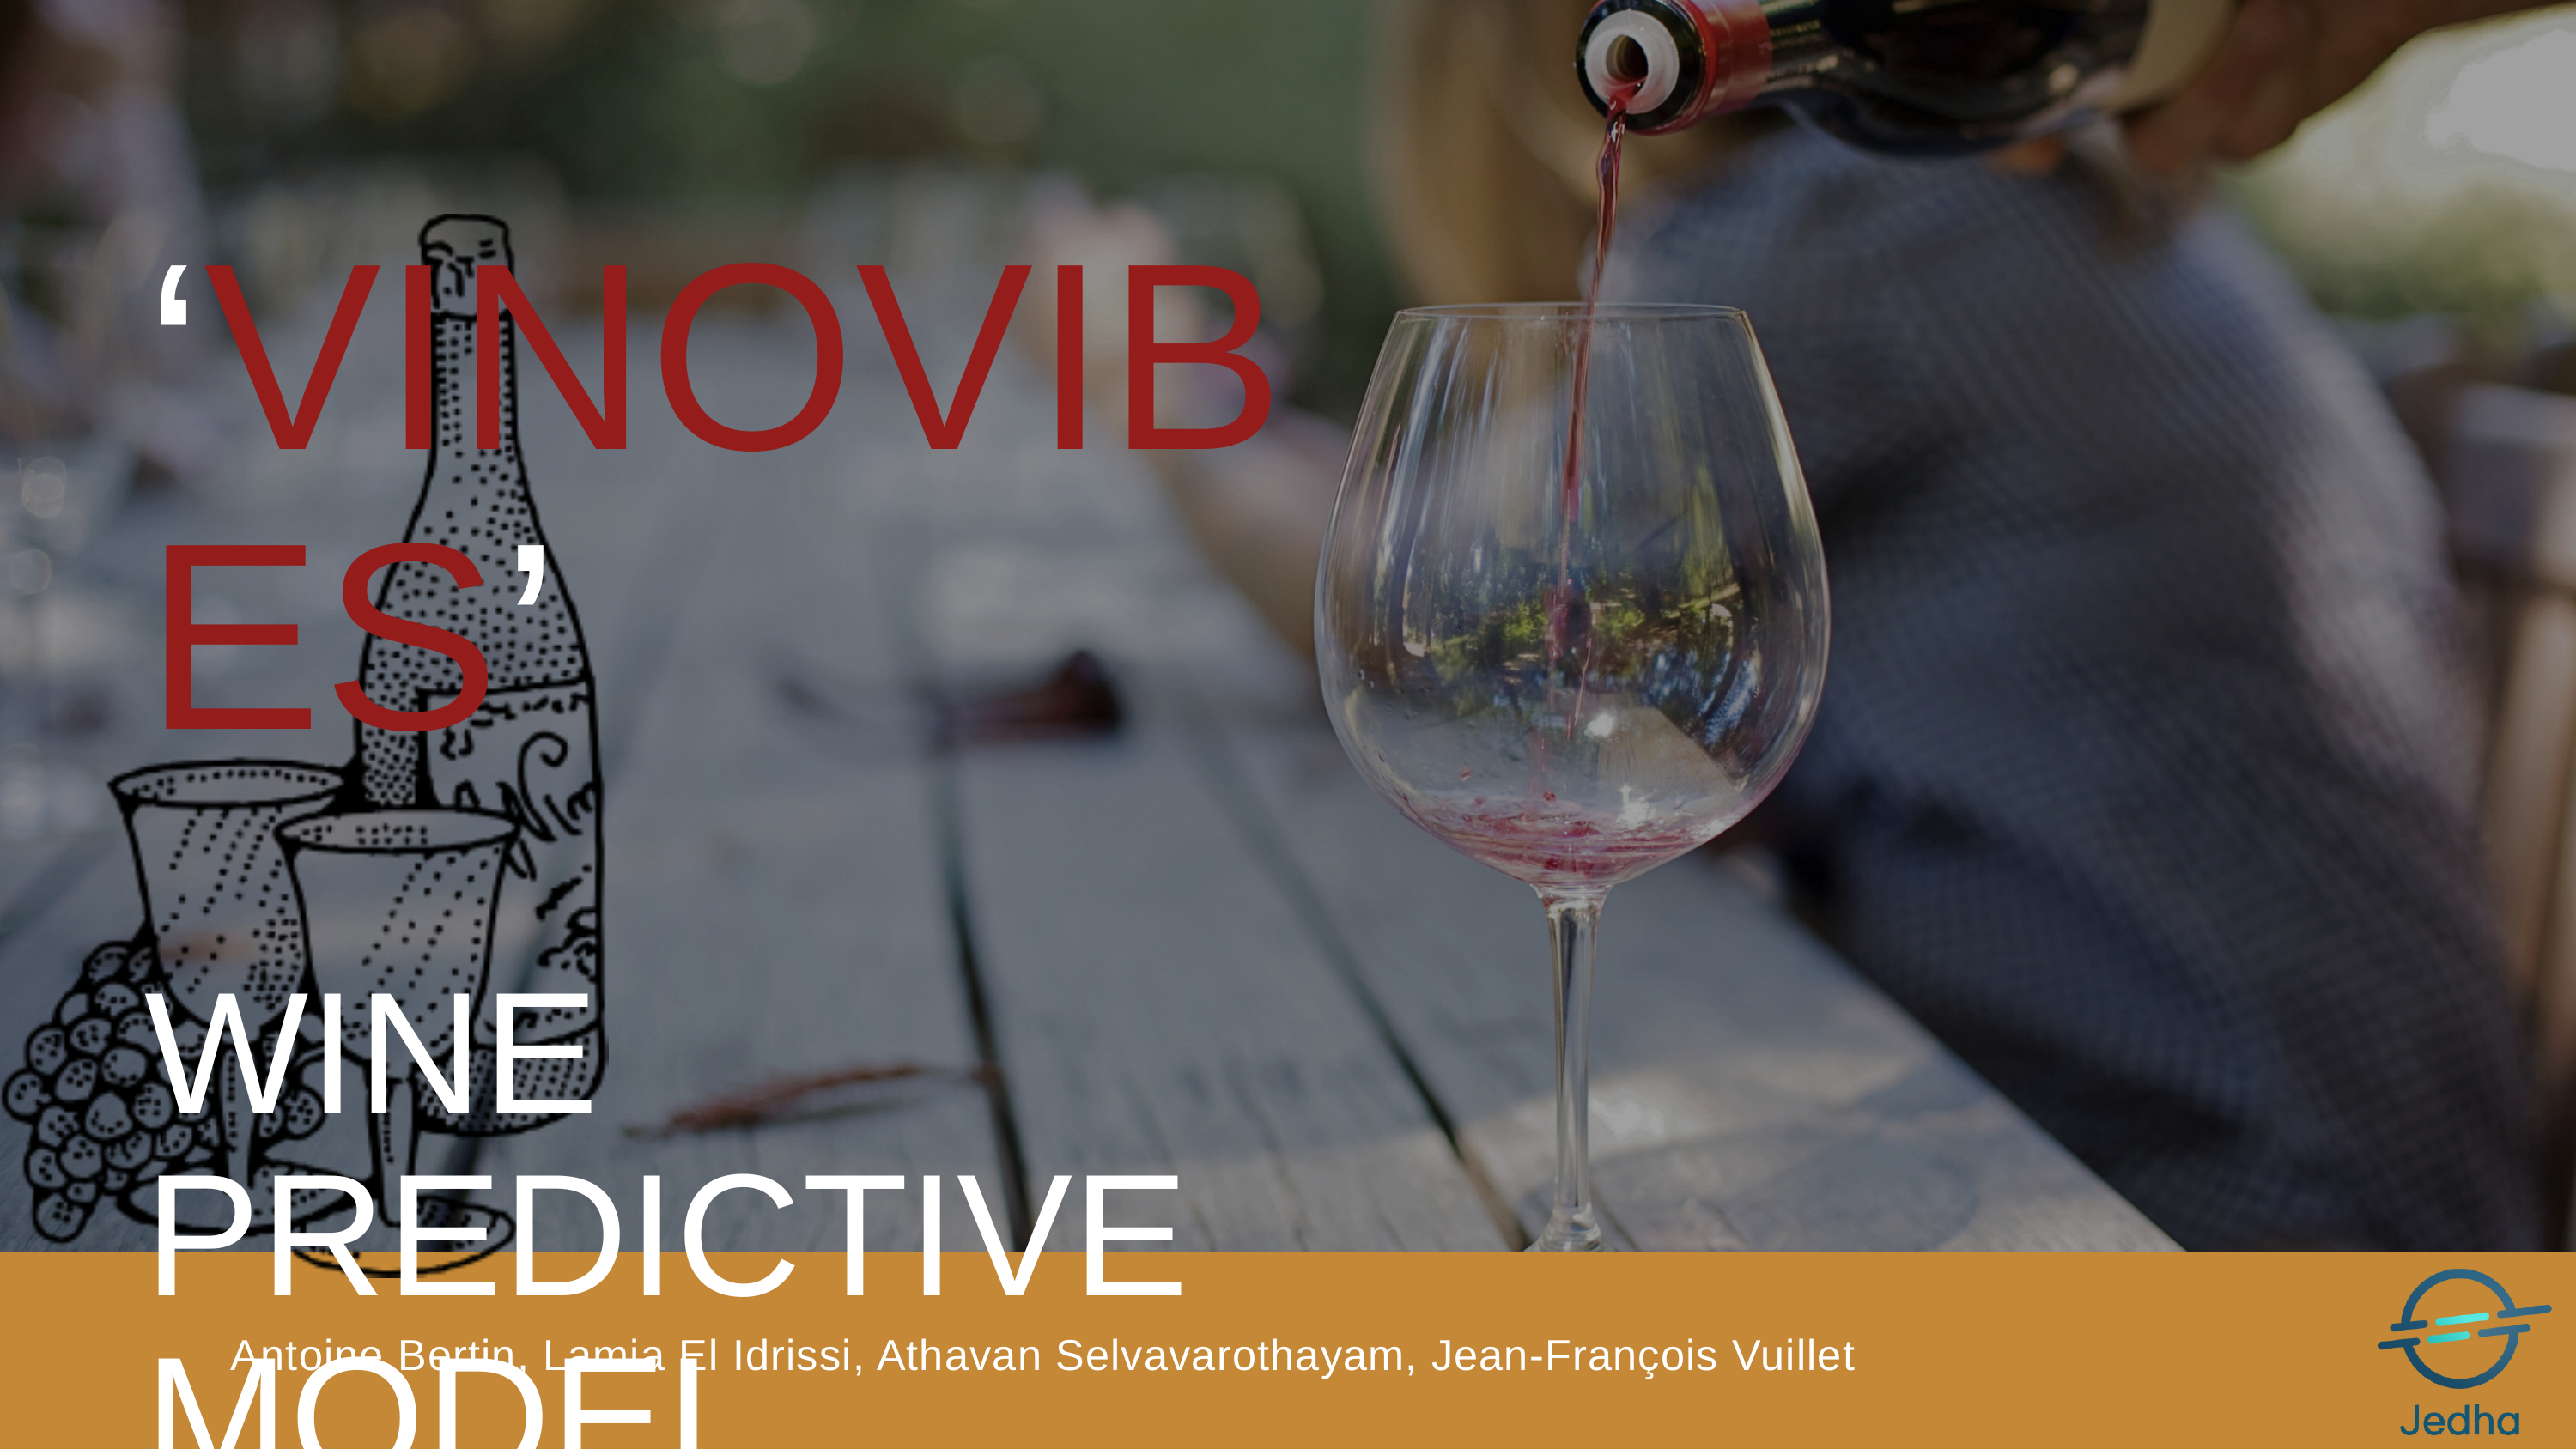

‘VINOVIBES’

WINE PREDICTIVE MODEL

Antoine Bertin, Lamia El Idrissi, Athavan Selvavarothayam, Jean-François Vuillet